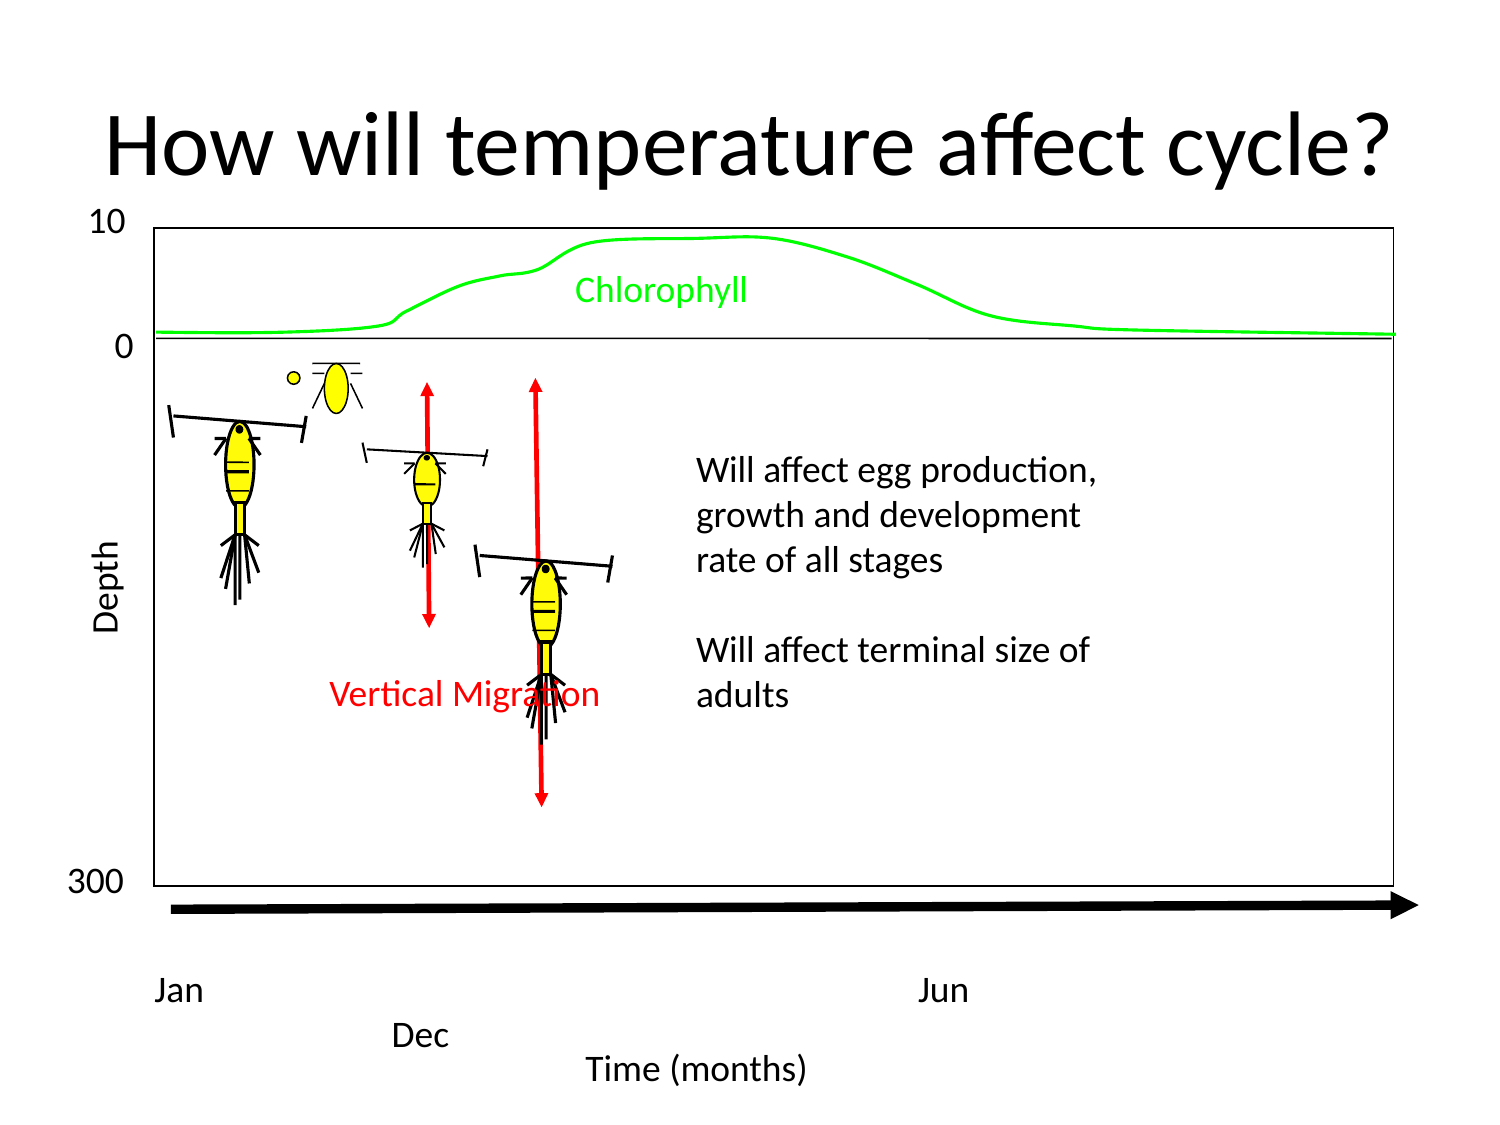

# How will temperature affect cycle?
10

Chlorophyll
0

Will affect egg production, growth and development rate of all stages

Will affect terminal size of adults

Depth

Vertical Migration
300

Jan			                                     Jun			                                     Dec
Time (months)